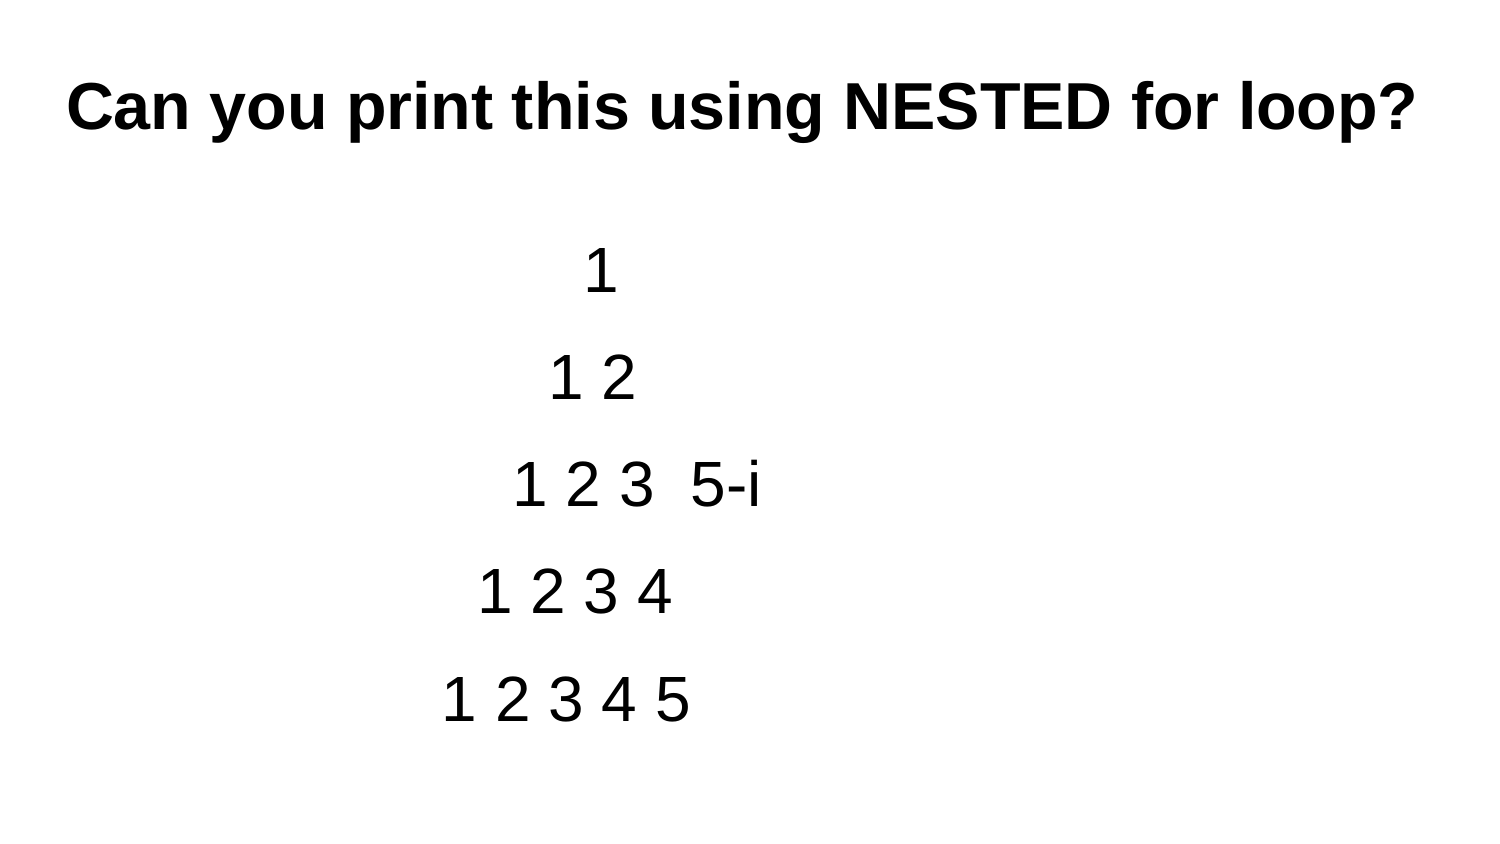

# Can you print this using NESTED for loop?
        1
      1 2
    1 2 3  5-i
  1 2 3 4
1 2 3 4 5